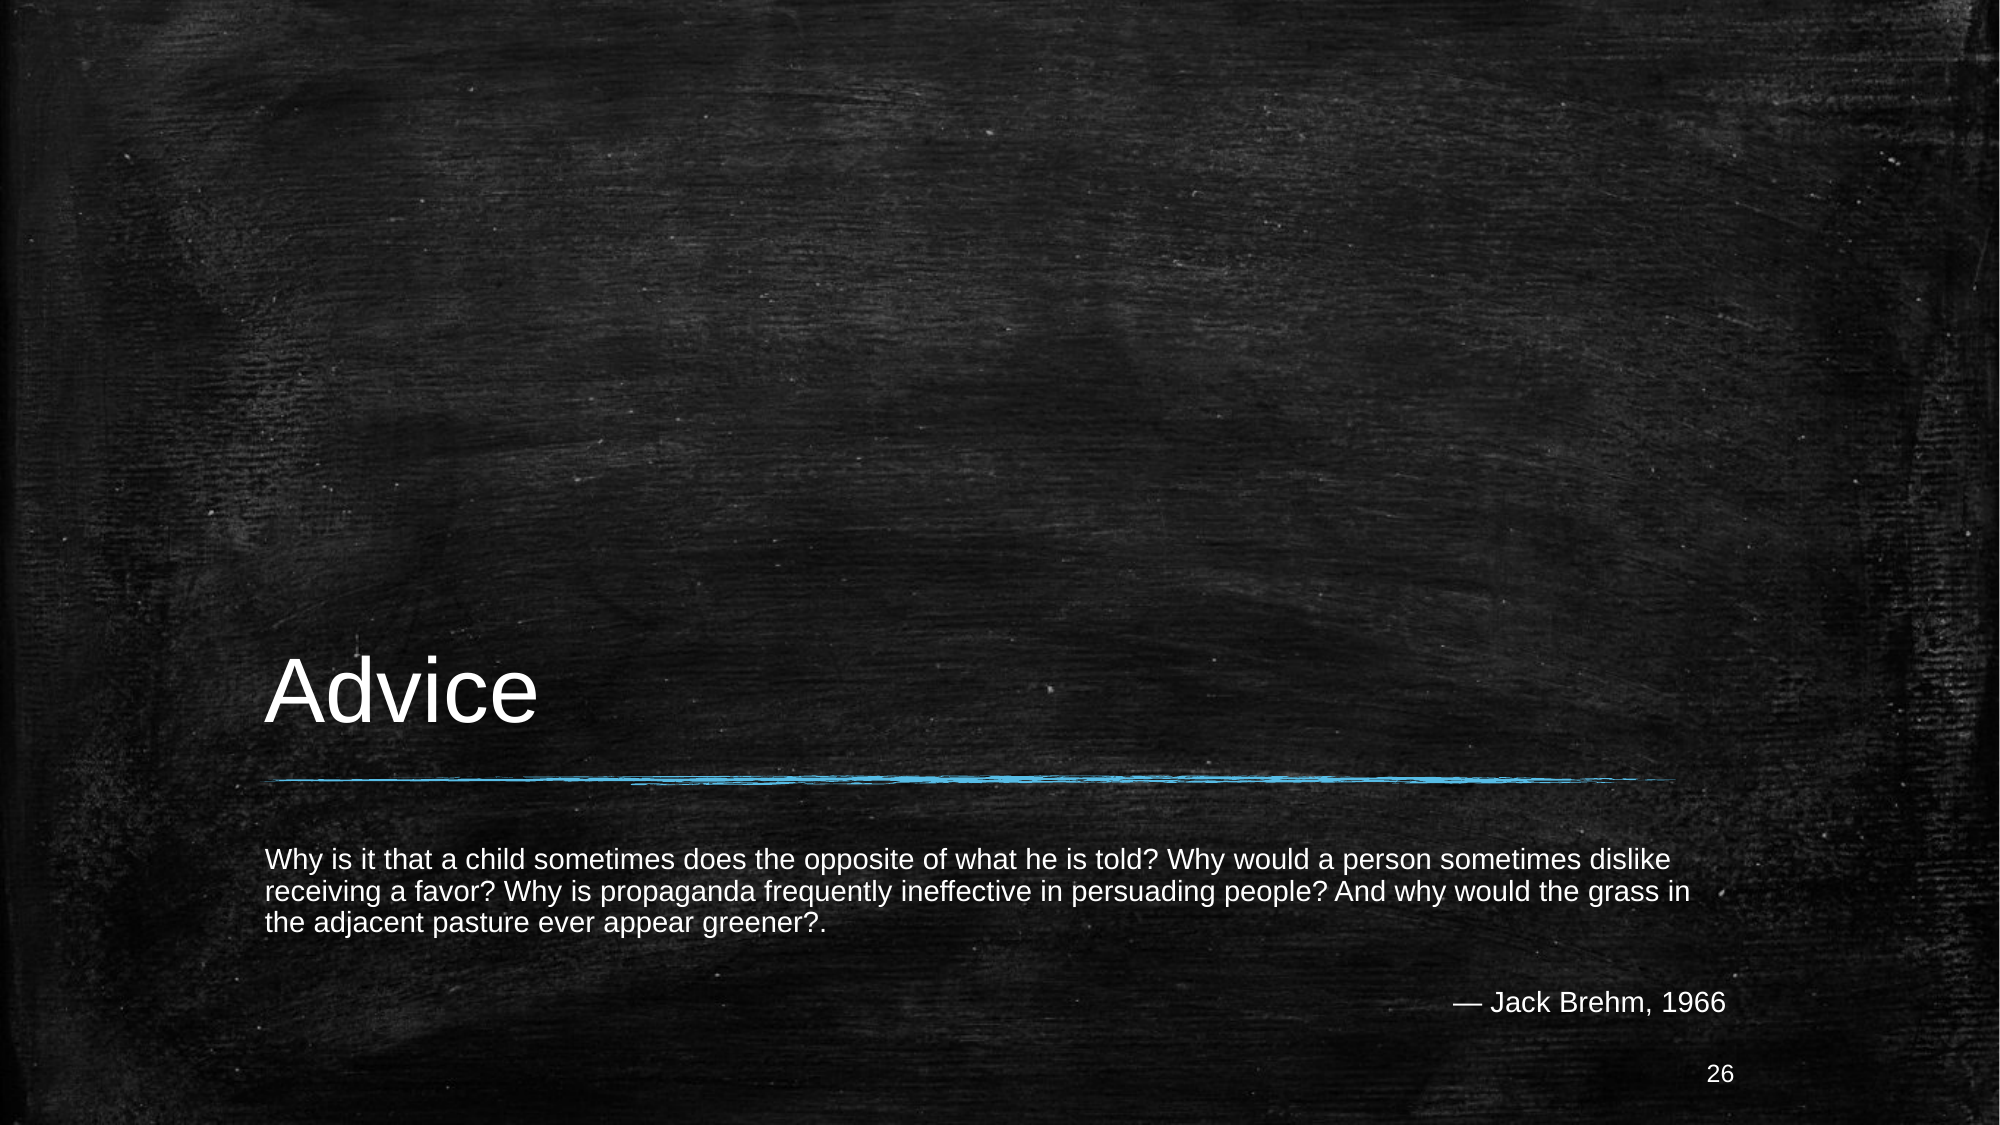

# Advice
Why is it that a child sometimes does the opposite of what he is told? Why would a person sometimes dislike receiving a favor? Why is propaganda frequently ineffective in persuading people? And why would the grass in the adjacent pasture ever appear greener?.
 ― Jack Brehm, 1966
26